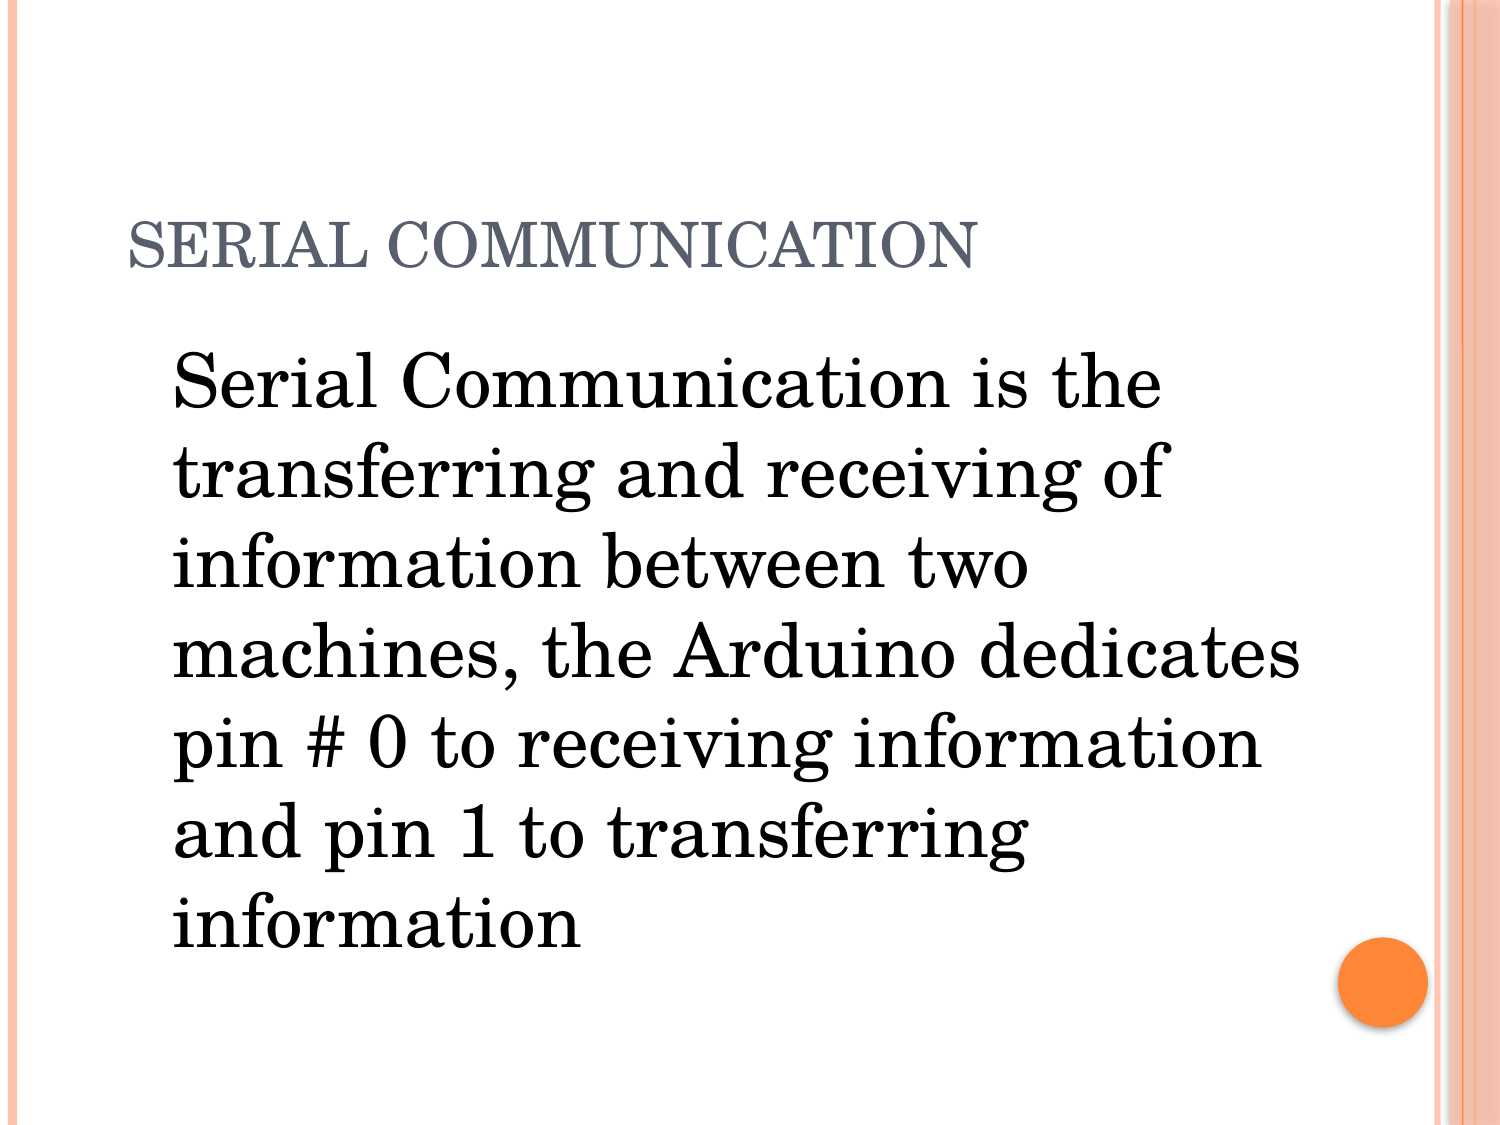

# Serial Communication
	Serial Communication is the transferring and receiving of information between two machines, the Arduino dedicates pin # 0 to receiving information and pin 1 to transferring information